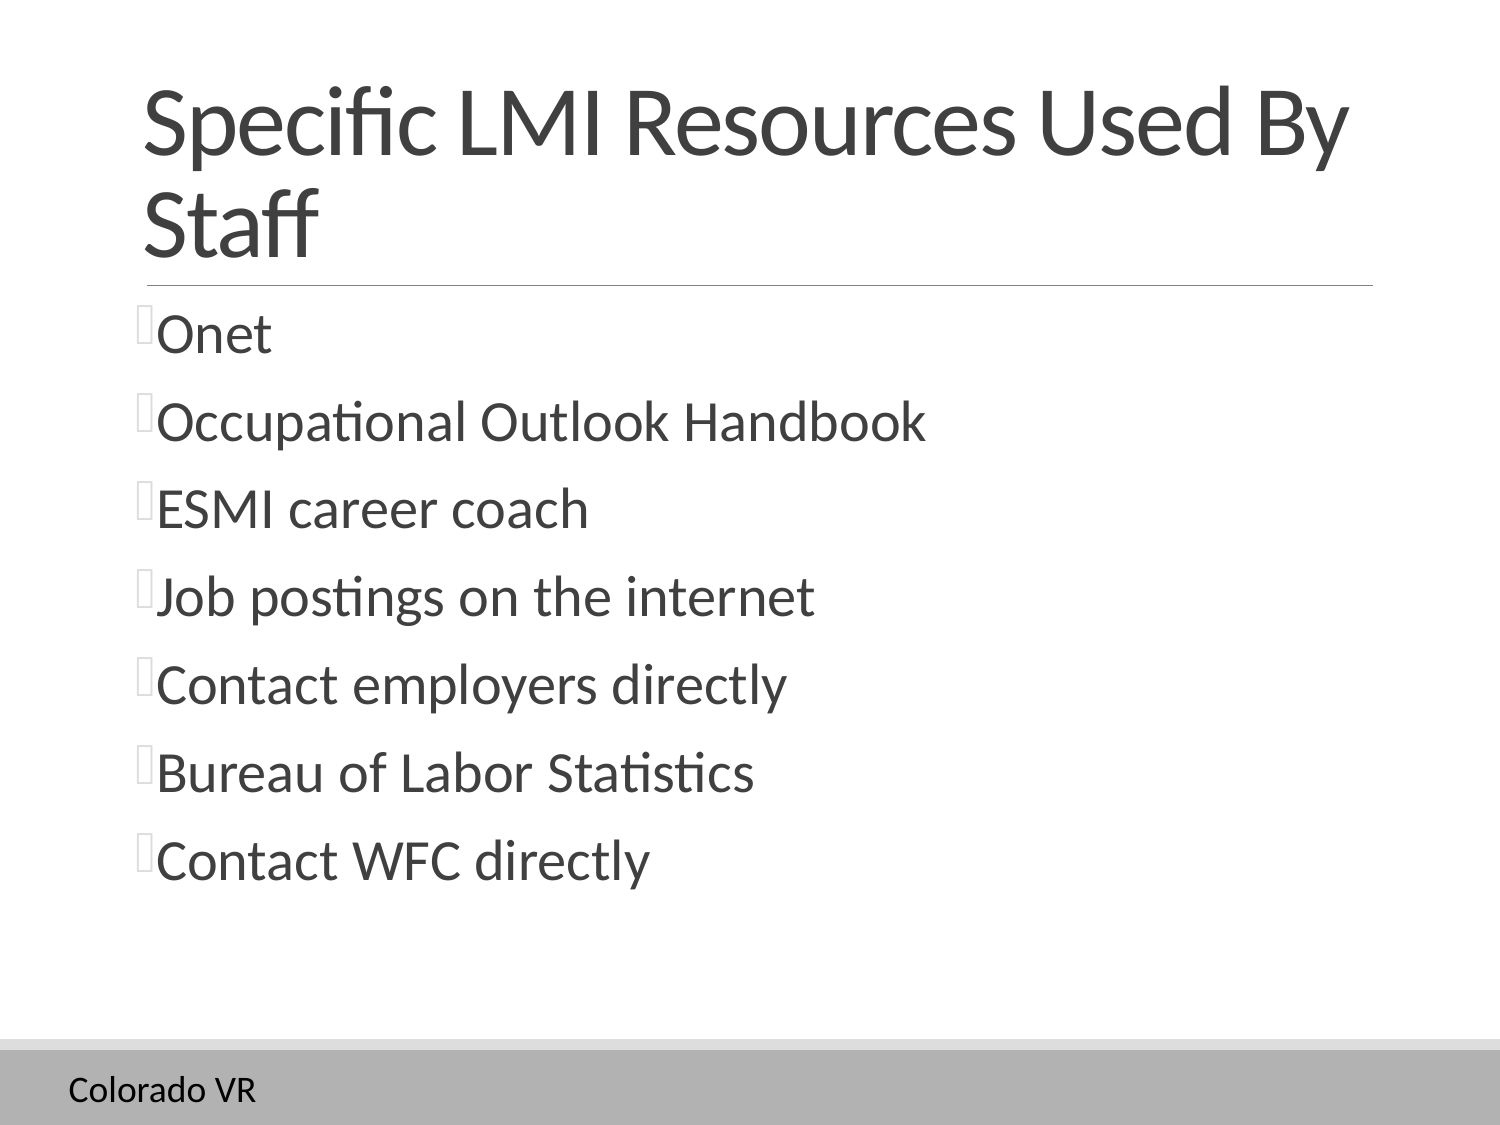

# Specific LMI Resources Used By Staff
Onet
Occupational Outlook Handbook
ESMI career coach
Job postings on the internet
Contact employers directly
Bureau of Labor Statistics
Contact WFC directly
Colorado VR
7